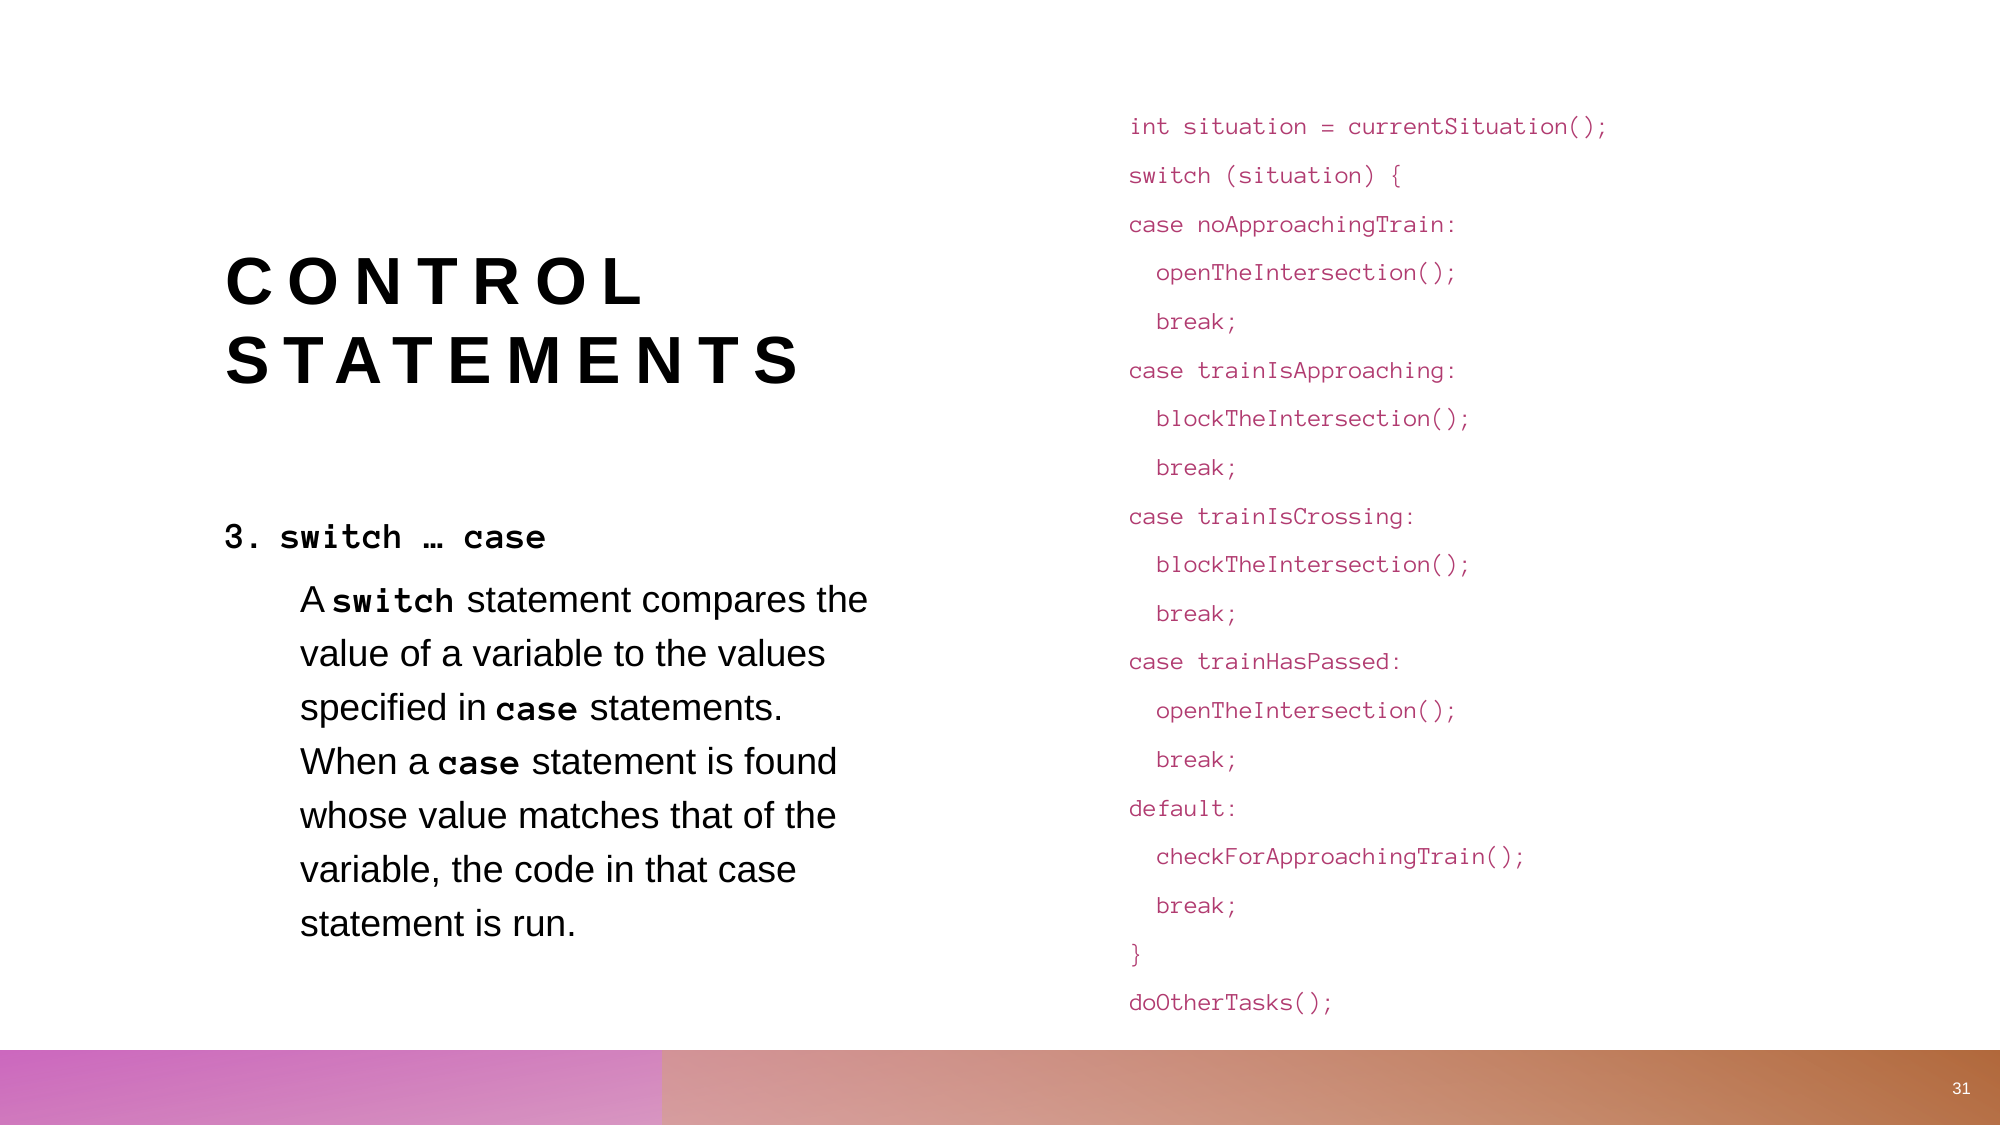

# Control Statements
int situation = currentSituation();
switch (situation) {
case noApproachingTrain:
  openTheIntersection();
  break;
case trainIsApproaching:
  blockTheIntersection();
  break;
case trainIsCrossing:
  blockTheIntersection();
  break;
case trainHasPassed:
  openTheIntersection();
  break;
default:
  checkForApproachingTrain();
  break;
}
doOtherTasks();
switch … case
A switch statement compares the value of a variable to the values specified in case statements. When a case statement is found whose value matches that of the variable, the code in that case statement is run.
31